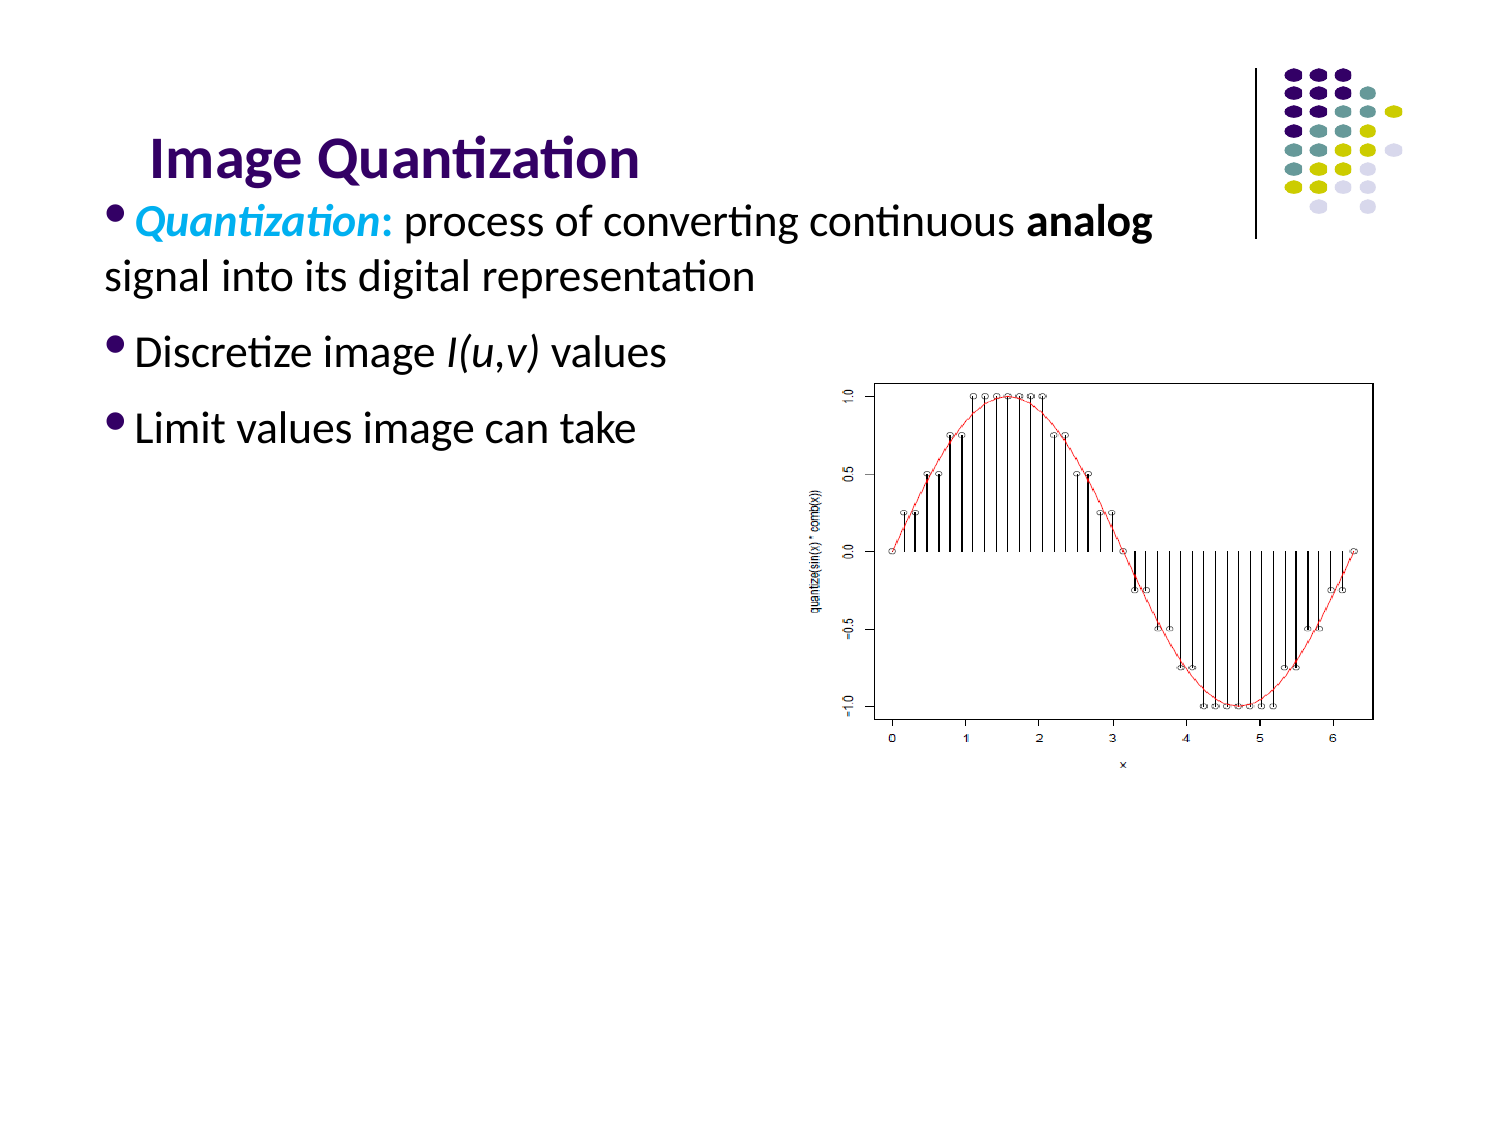

# Image Quantization
Quantization: process of converting continuous analog
signal into its digital representation
Discretize image I(u,v) values
Limit values image can take